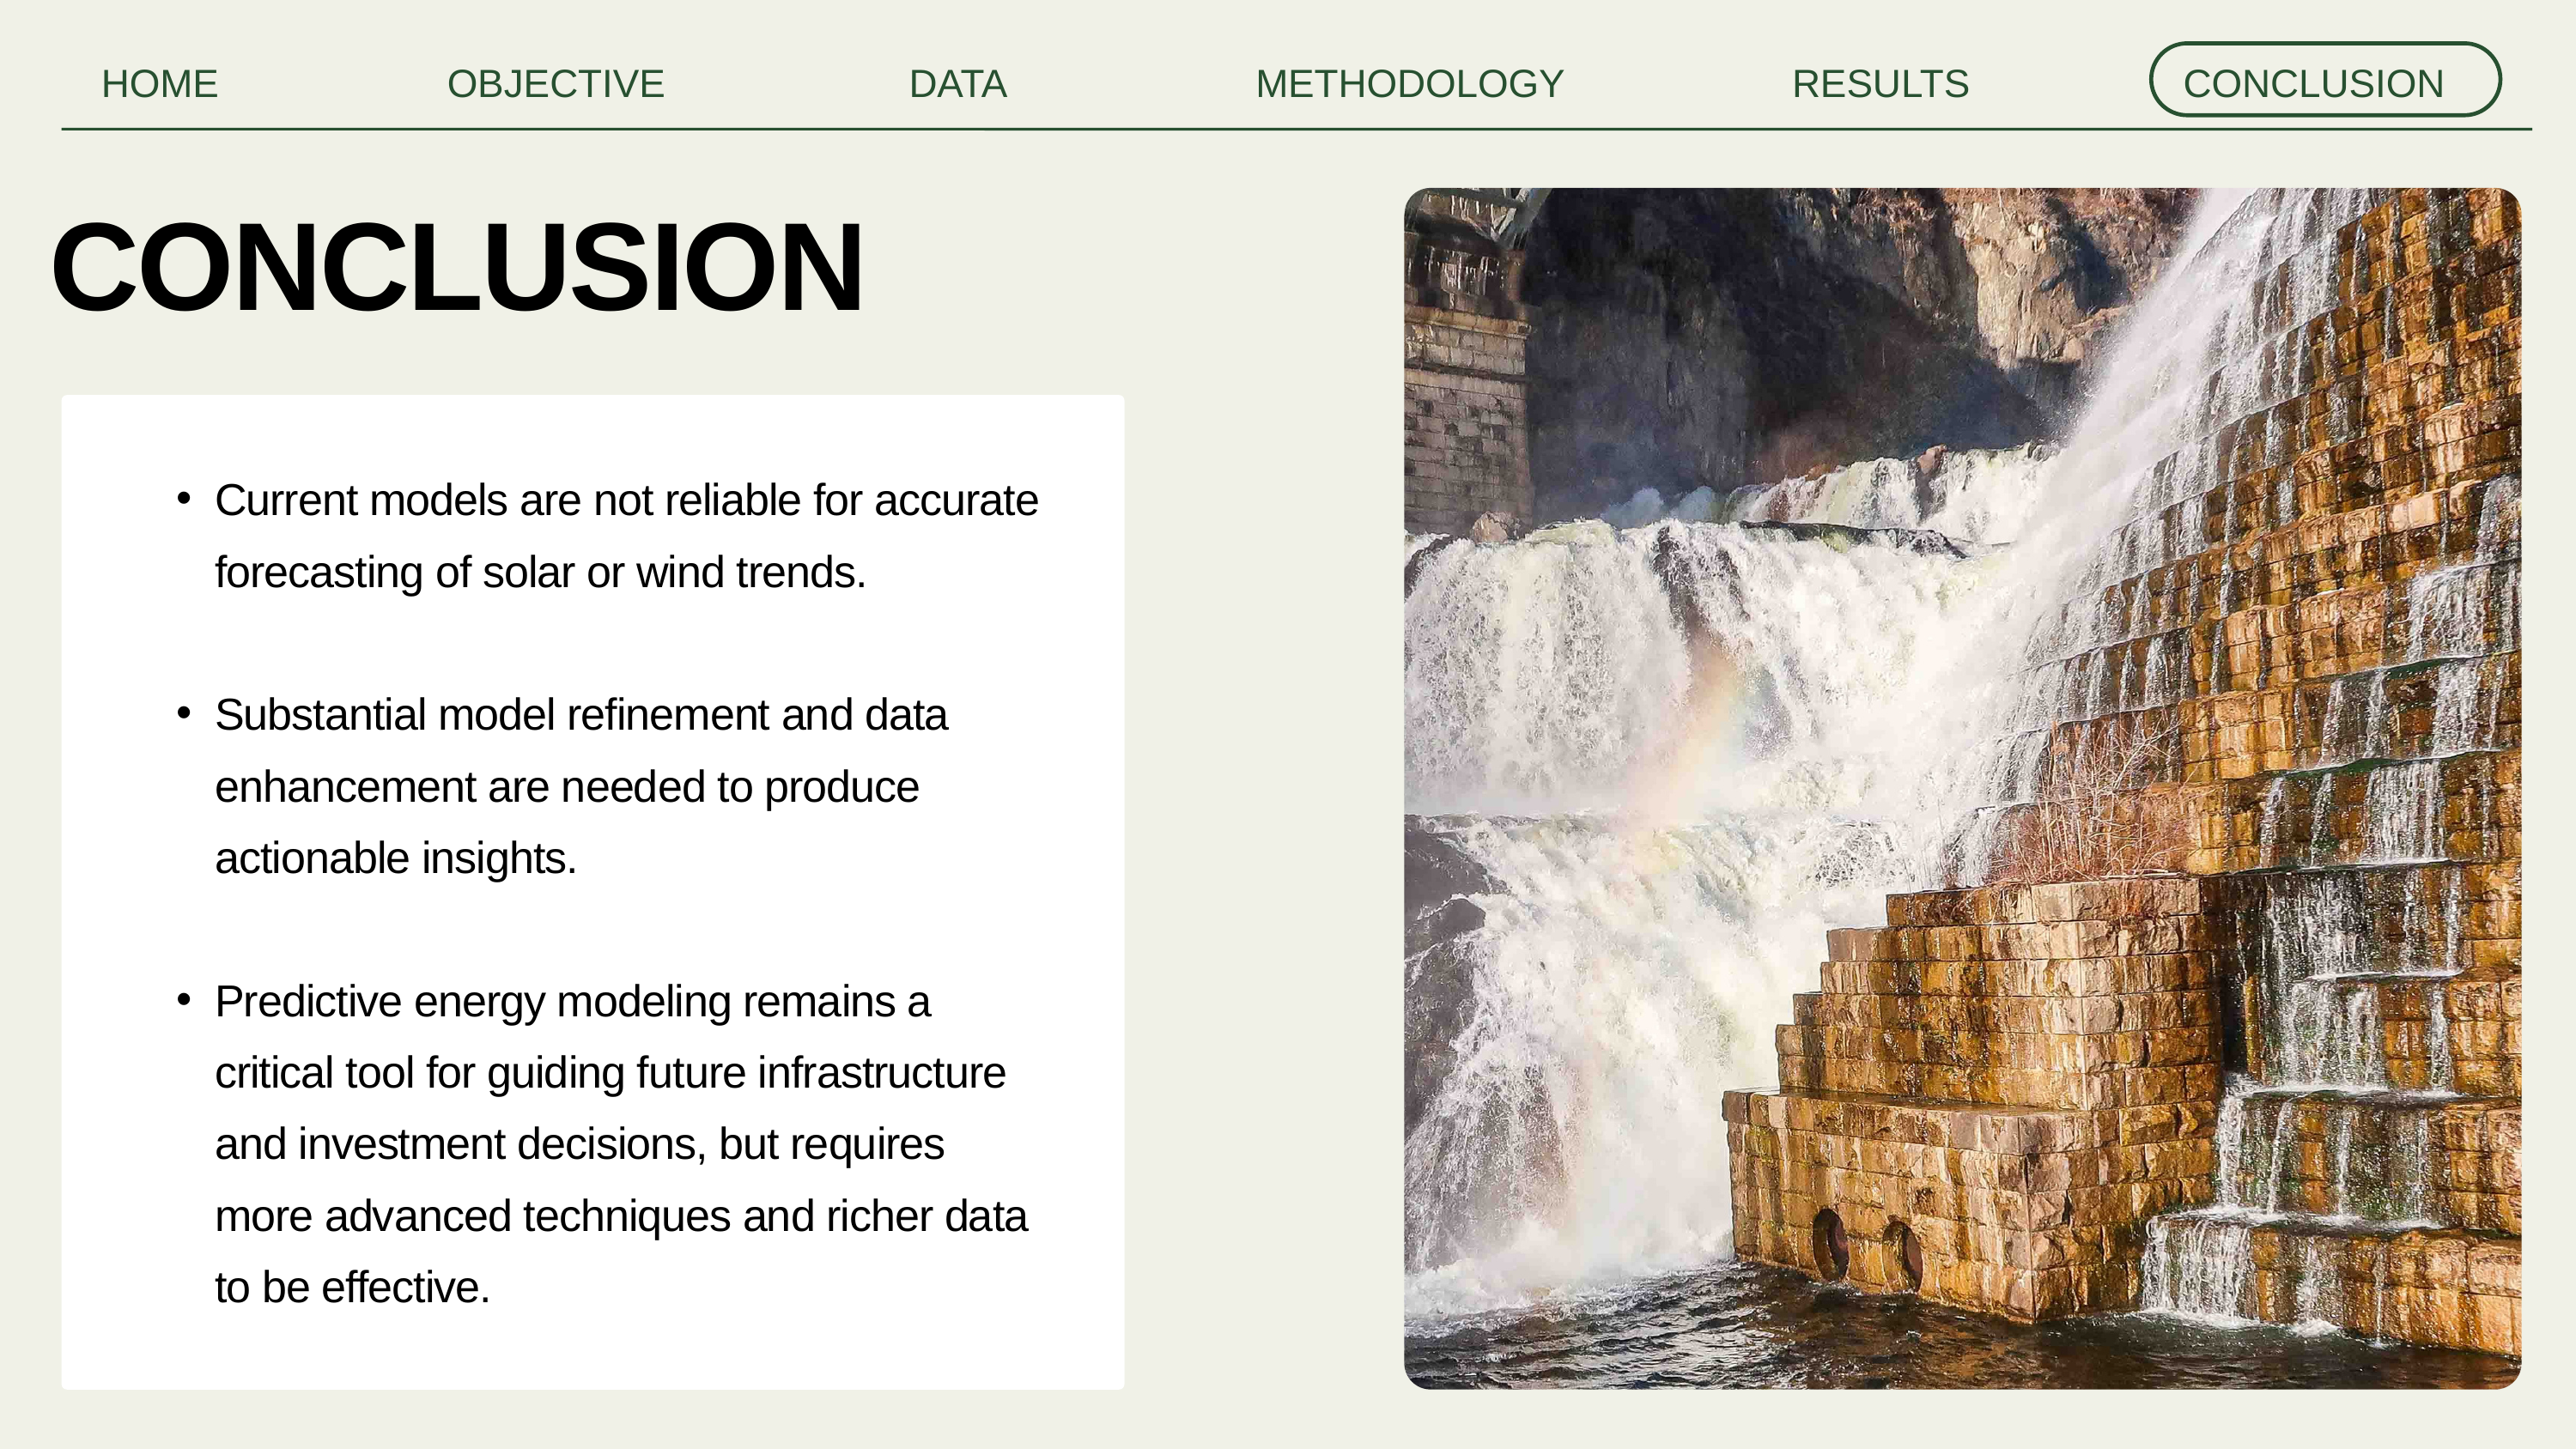

HOME
OBJECTIVE
DATA
METHODOLOGY
RESULTS
CONCLUSION

CONCLUSION

Current models are not reliable for accurate forecasting of solar or wind trends.

Substantial model refinement and data enhancement are needed to produce actionable insights.

Predictive energy modeling remains a critical tool for guiding future infrastructure and investment decisions, but requires more advanced techniques and richer data to be effective.